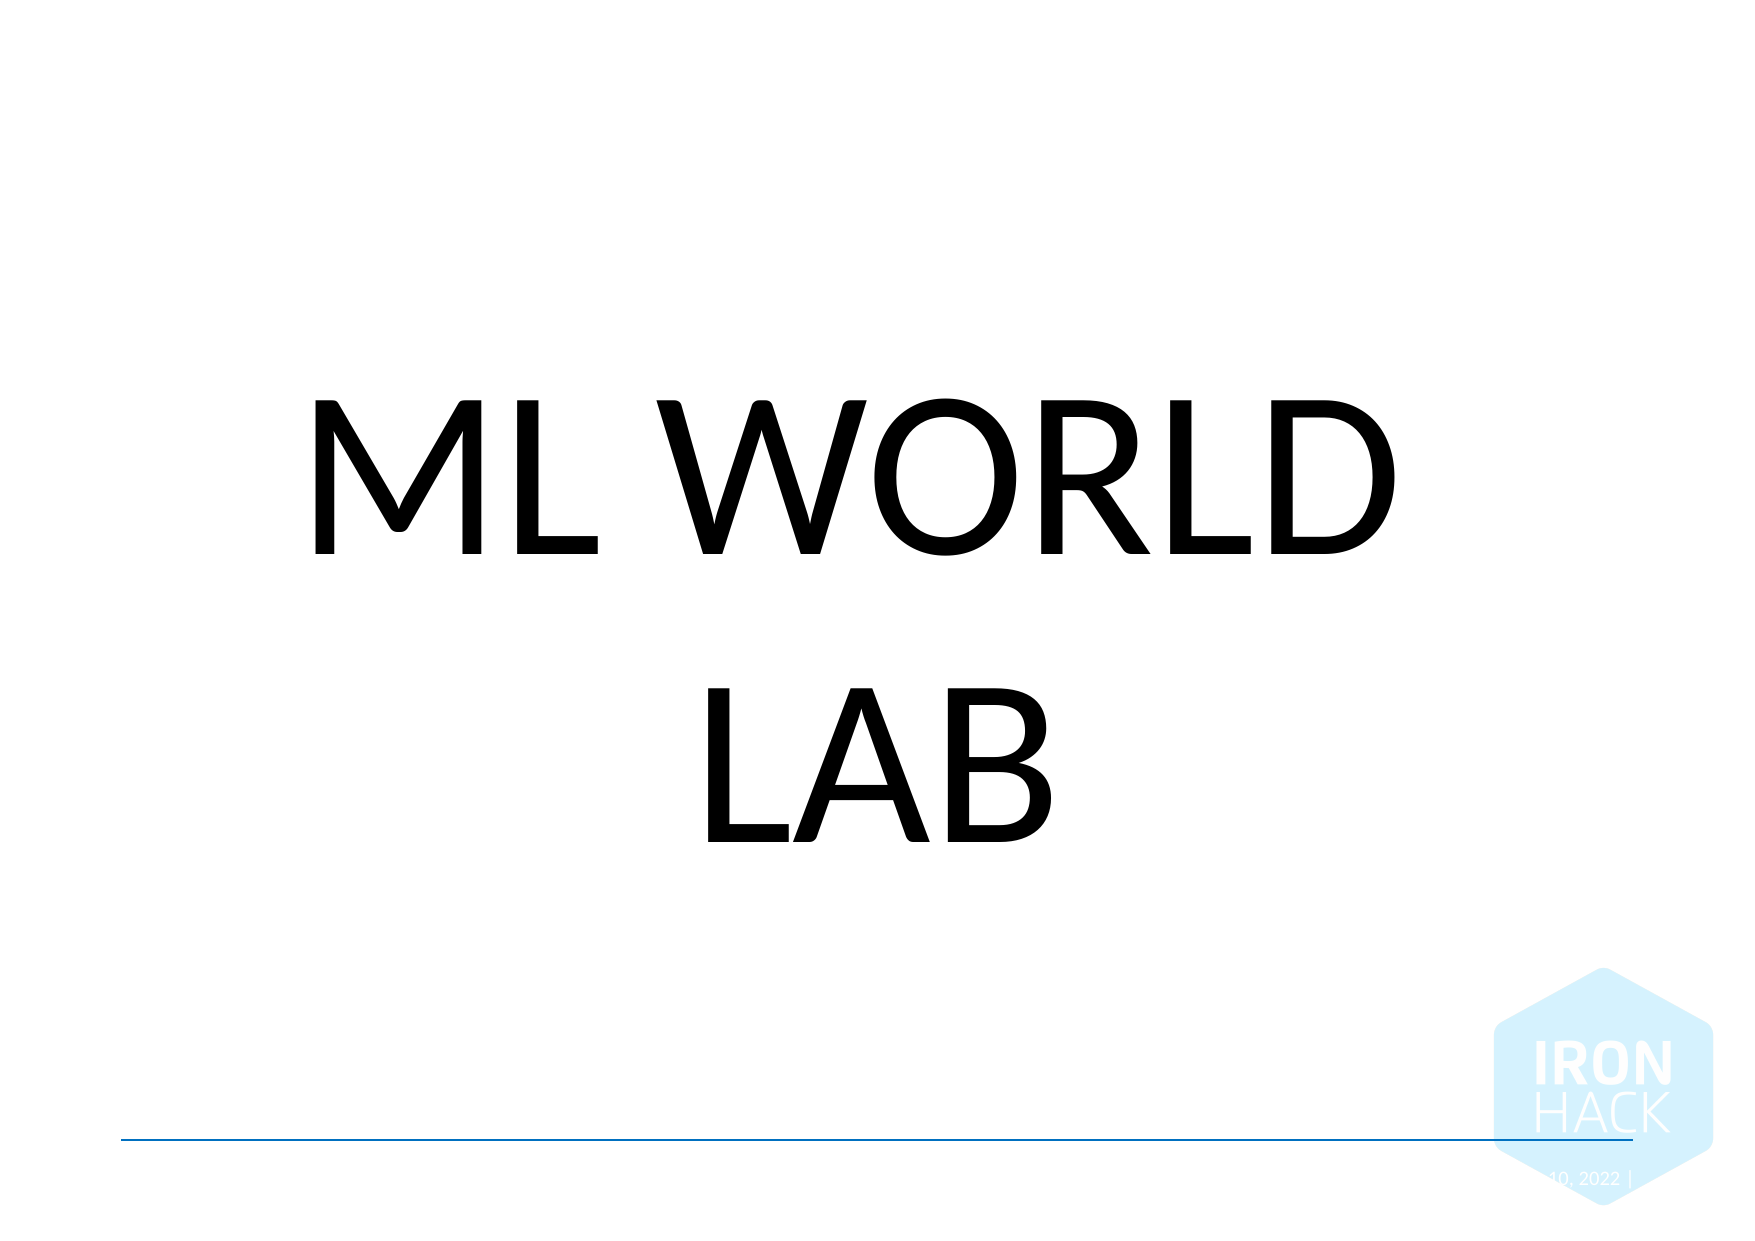

ML WORLD
LAB
March 10, 2022 |
115